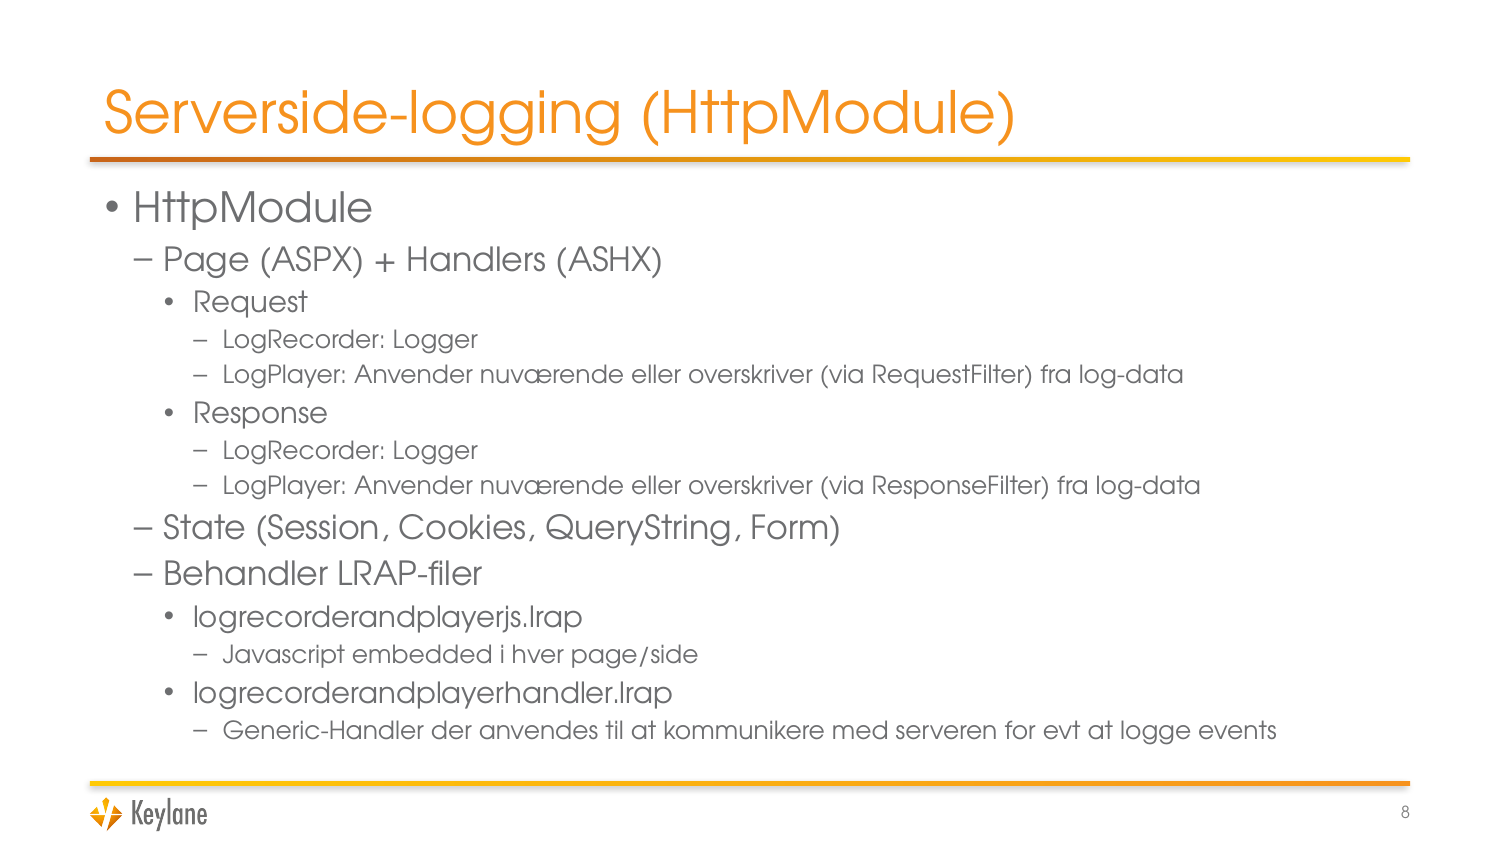

# Serverside-logging (HttpModule)
HttpModule
Page (ASPX) + Handlers (ASHX)
Request
LogRecorder: Logger
LogPlayer: Anvender nuværende eller overskriver (via RequestFilter) fra log-data
Response
LogRecorder: Logger
LogPlayer: Anvender nuværende eller overskriver (via ResponseFilter) fra log-data
State (Session, Cookies, QueryString, Form)
Behandler LRAP-filer
logrecorderandplayerjs.lrap
Javascript embedded i hver page/side
logrecorderandplayerhandler.lrap
Generic-Handler der anvendes til at kommunikere med serveren for evt at logge events